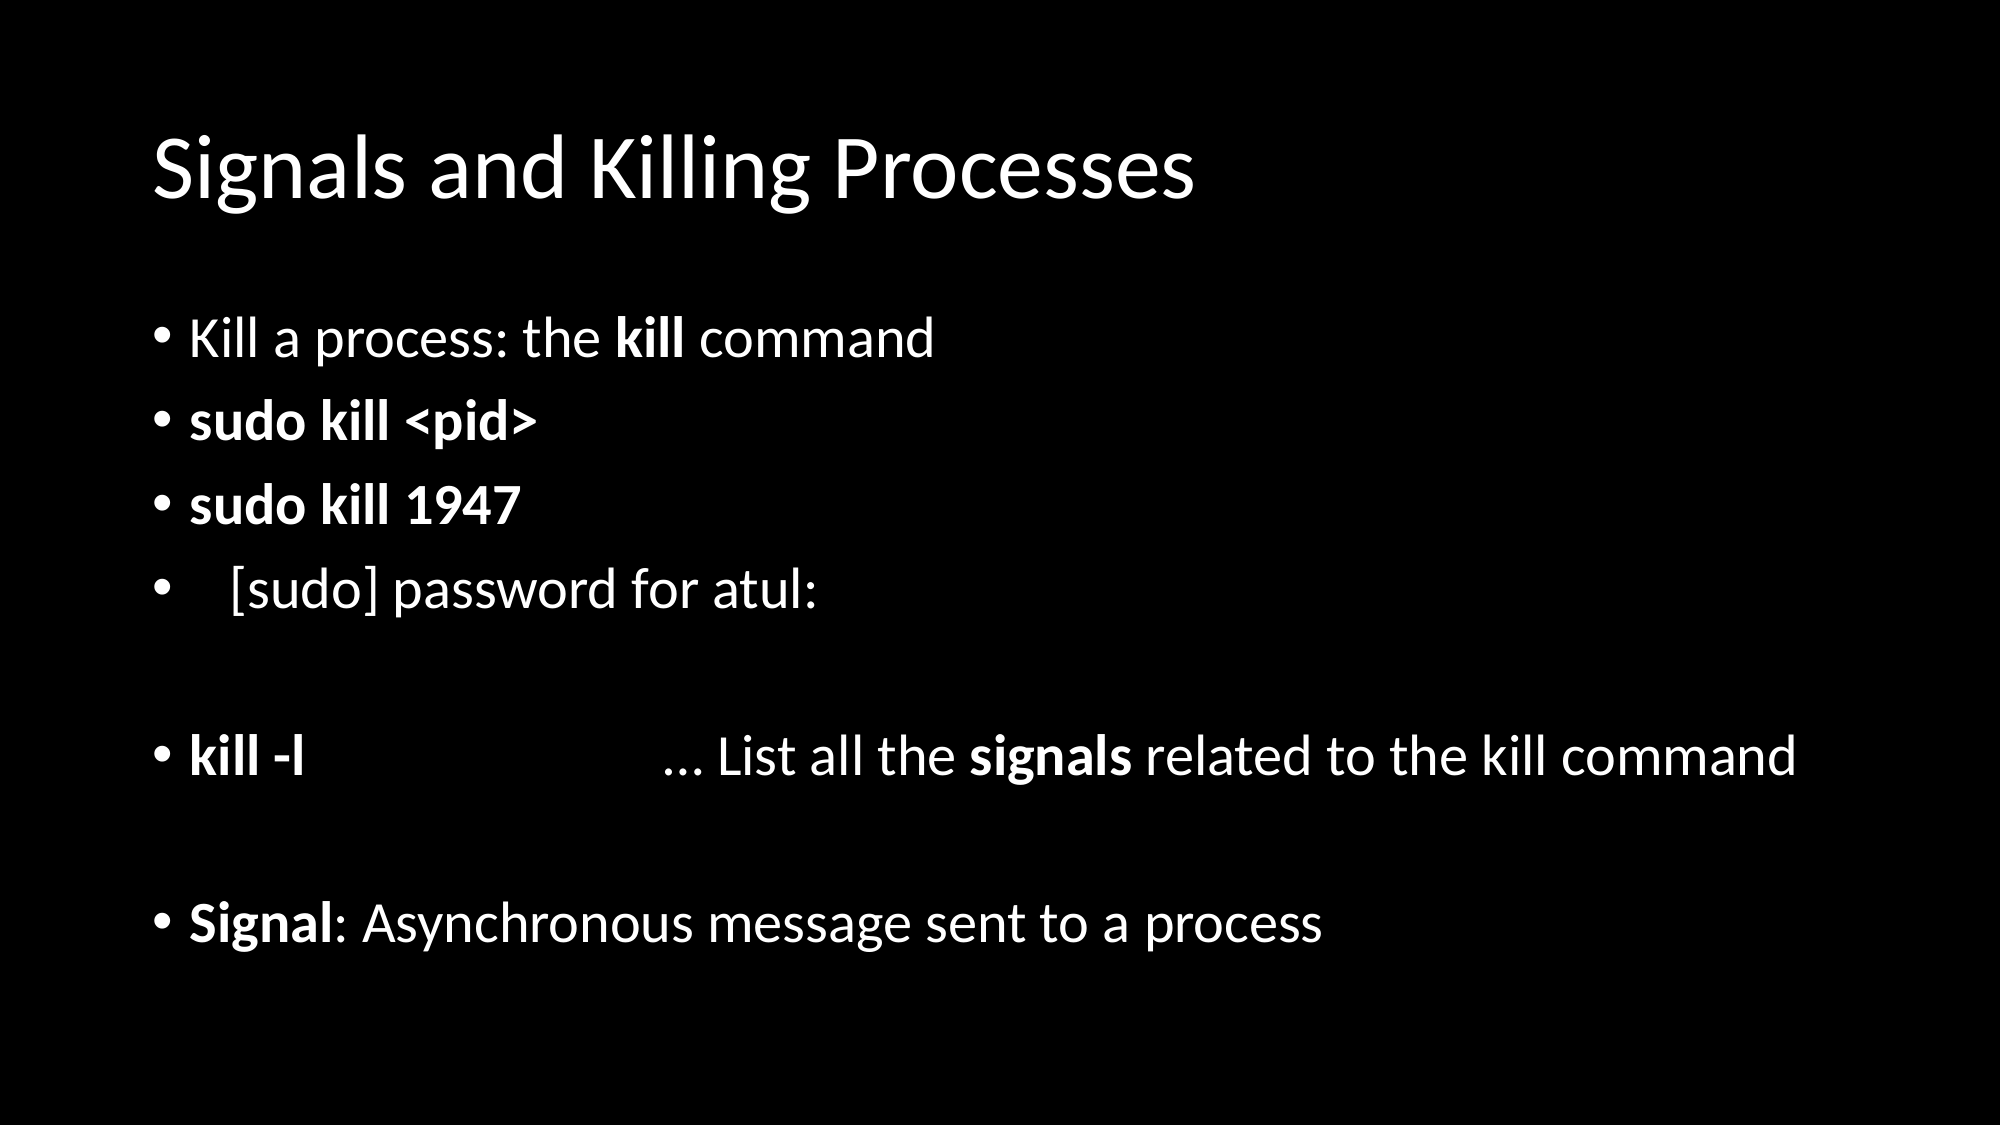

# Signals and Killing Processes
Kill a process: the kill command
sudo kill <pid>
sudo kill 1947
   [sudo] password for atul:

kill -l                           … List all the signals related to the kill command

Signal: Asynchronous message sent to a process